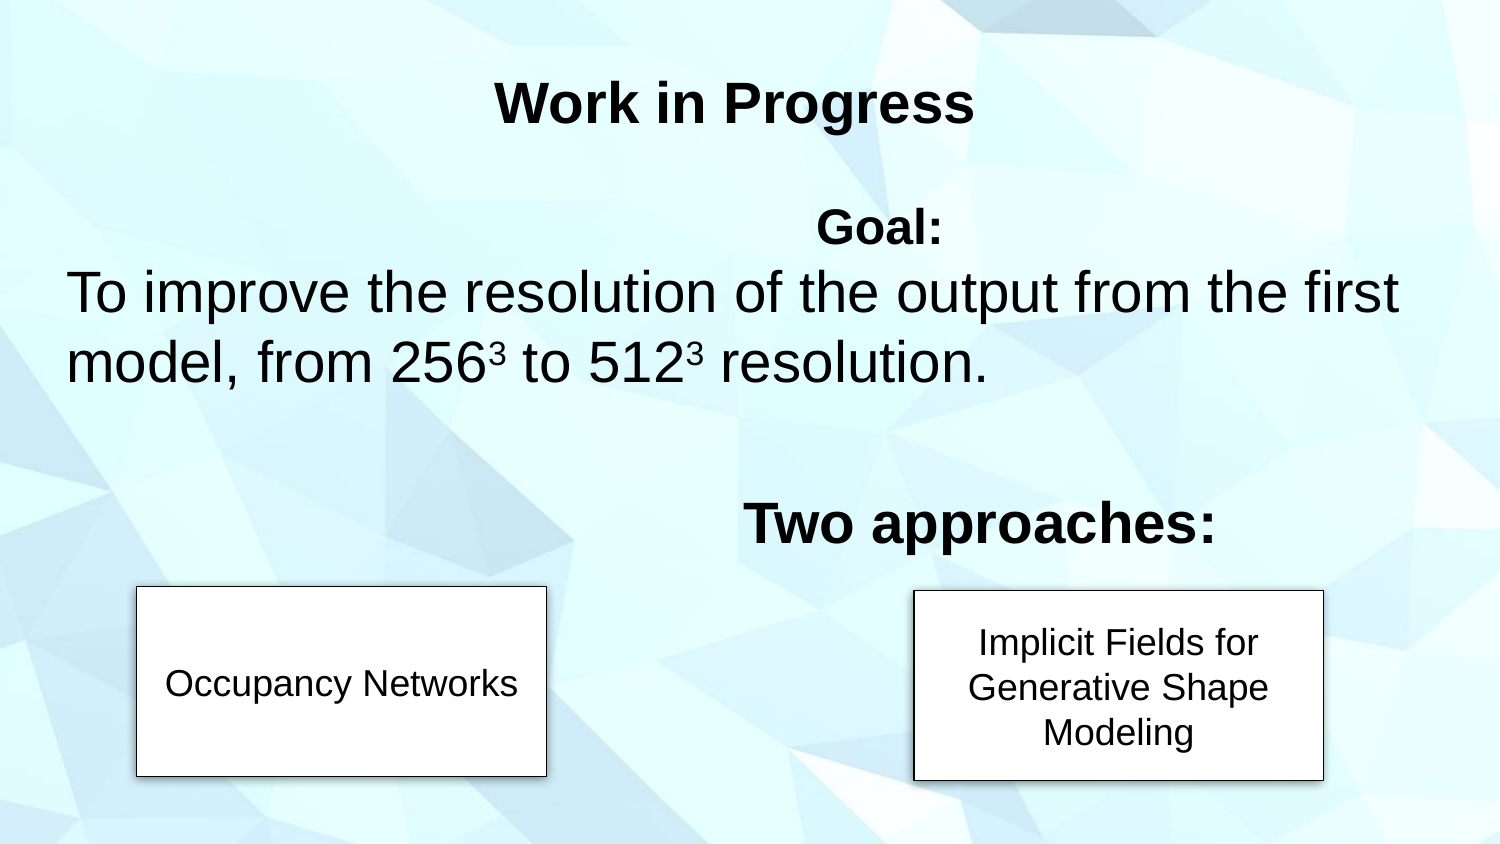

# Work in Progress
                                   		Goal:
To improve the resolution of the output from the first model, from 2563 to 5123 resolution.

   			Two approaches:
Occupancy Networks
Implicit Fields for Generative Shape Modeling